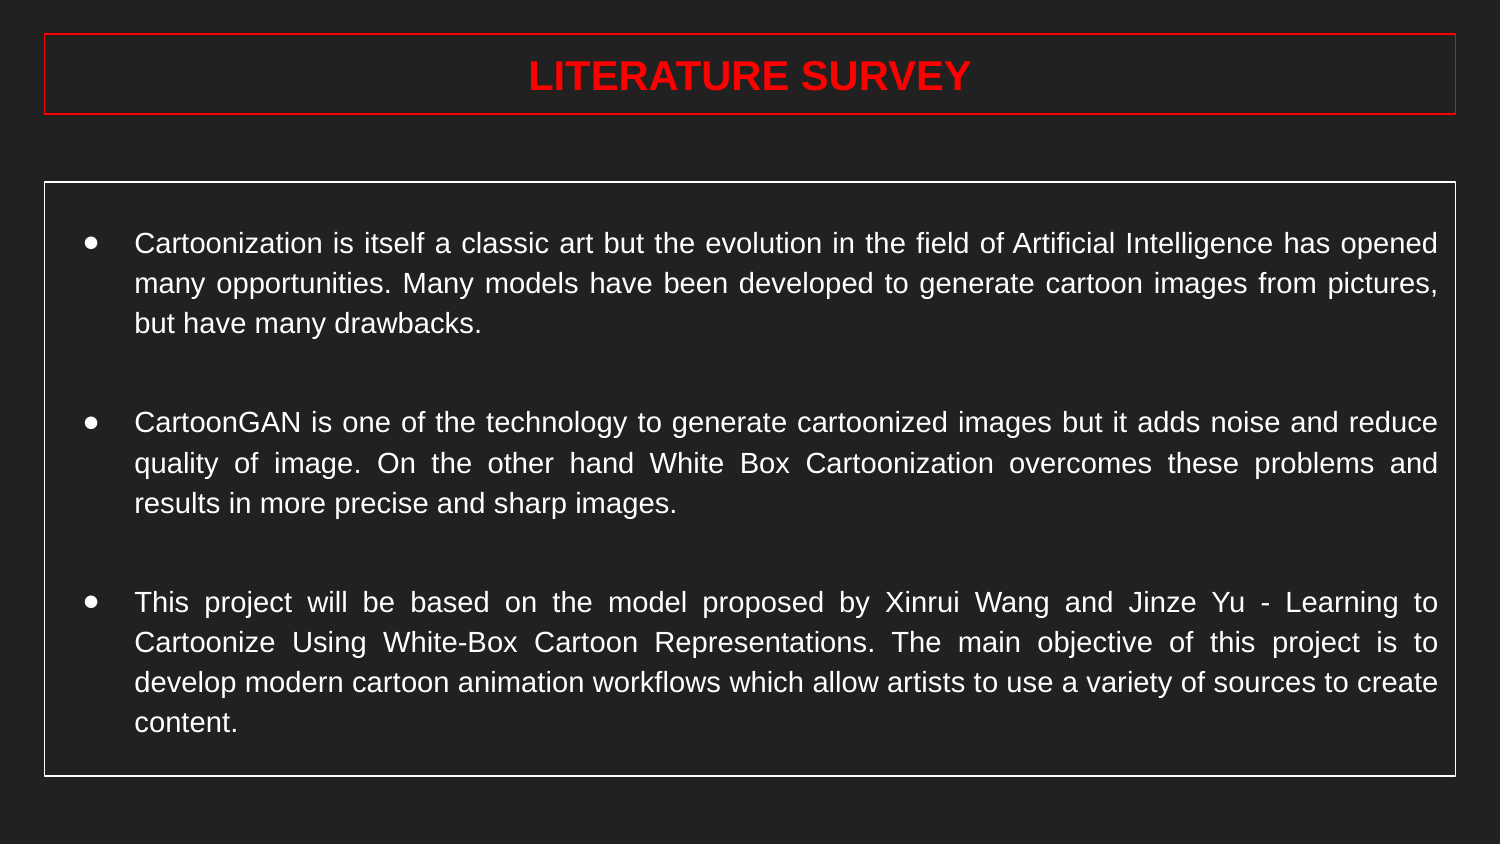

LITERATURE SURVEY
Cartoonization is itself a classic art but the evolution in the field of Artificial Intelligence has opened many opportunities. Many models have been developed to generate cartoon images from pictures, but have many drawbacks.

CartoonGAN is one of the technology to generate cartoonized images but it adds noise and reduce quality of image. On the other hand White Box Cartoonization overcomes these problems and results in more precise and sharp images.

This project will be based on the model proposed by Xinrui Wang and Jinze Yu - Learning to Cartoonize Using White-Box Cartoon Representations. The main objective of this project is to develop modern cartoon animation workflows which allow artists to use a variety of sources to create content.